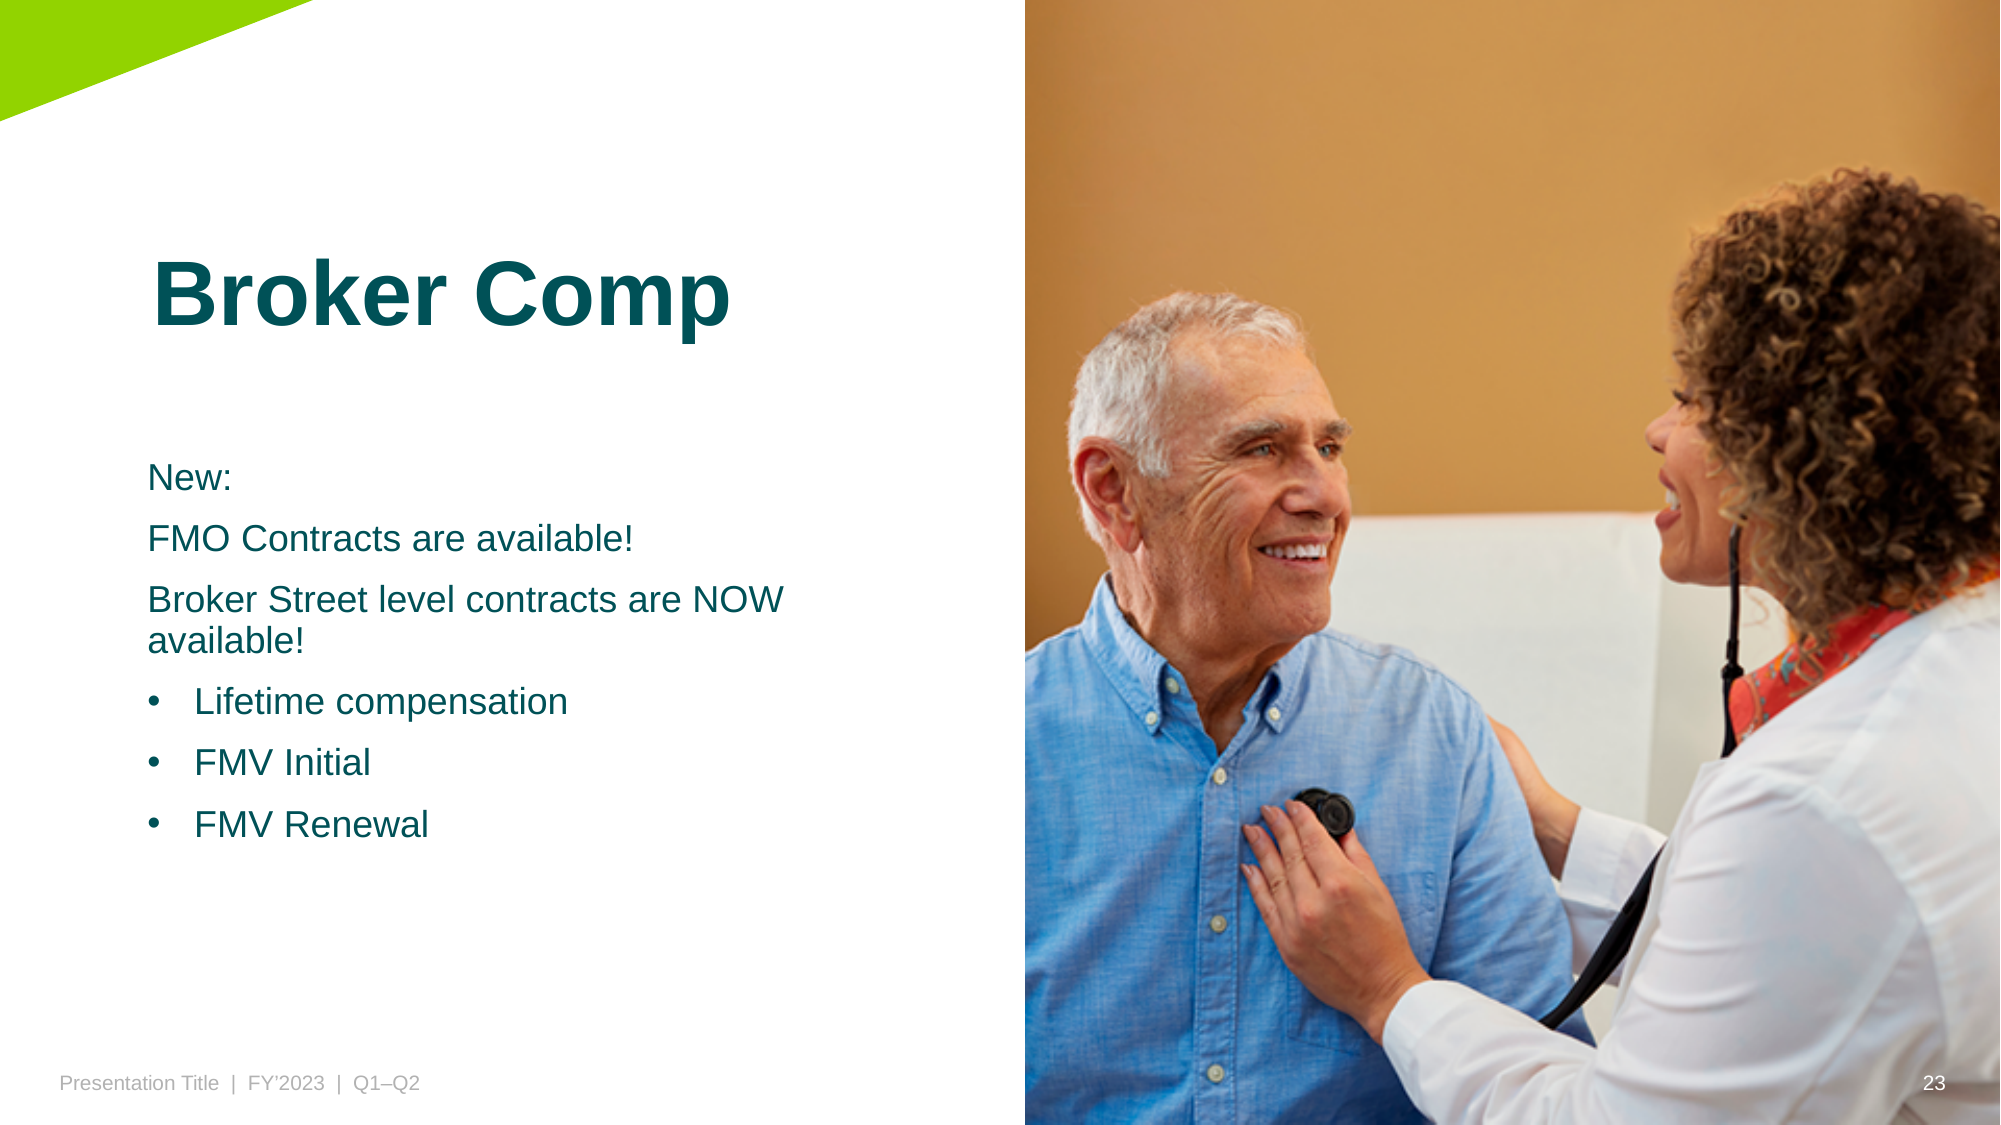

# Broker Comp
New:
FMO Contracts are available!
Broker Street level contracts are NOW available!
Lifetime compensation
FMV Initial
FMV Renewal
Presentation Title  |  FY’2023  |  Q1–Q2
23